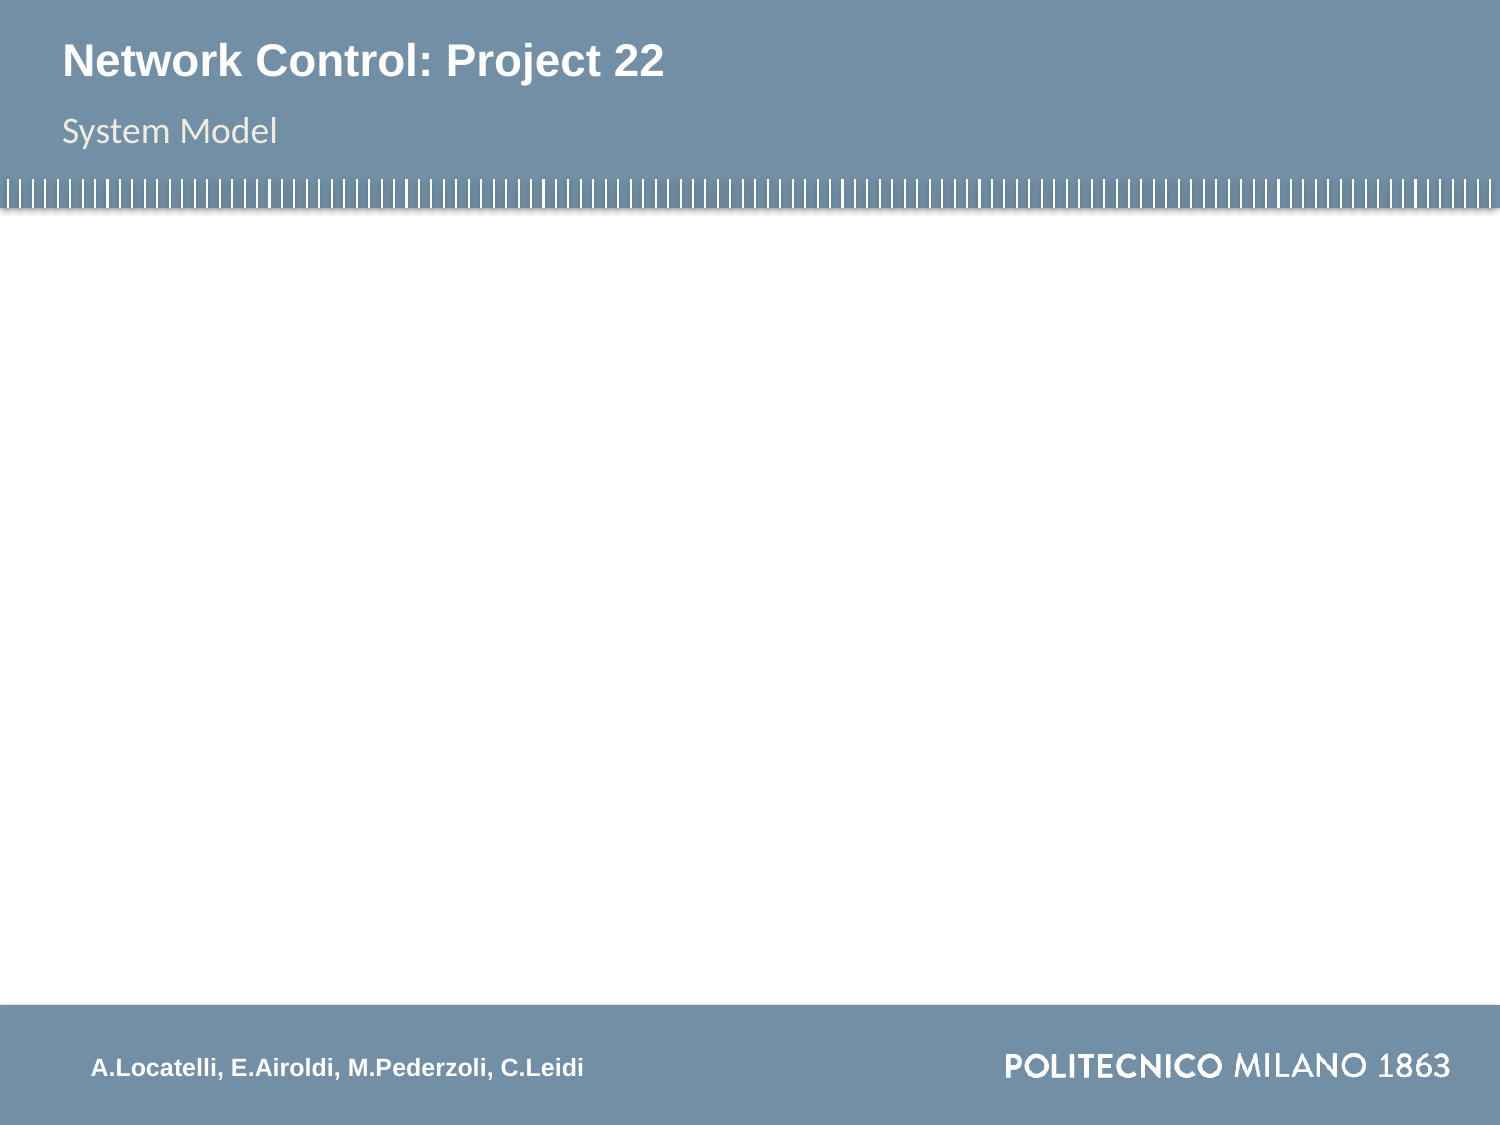

# Network Control: Project 22
System Model